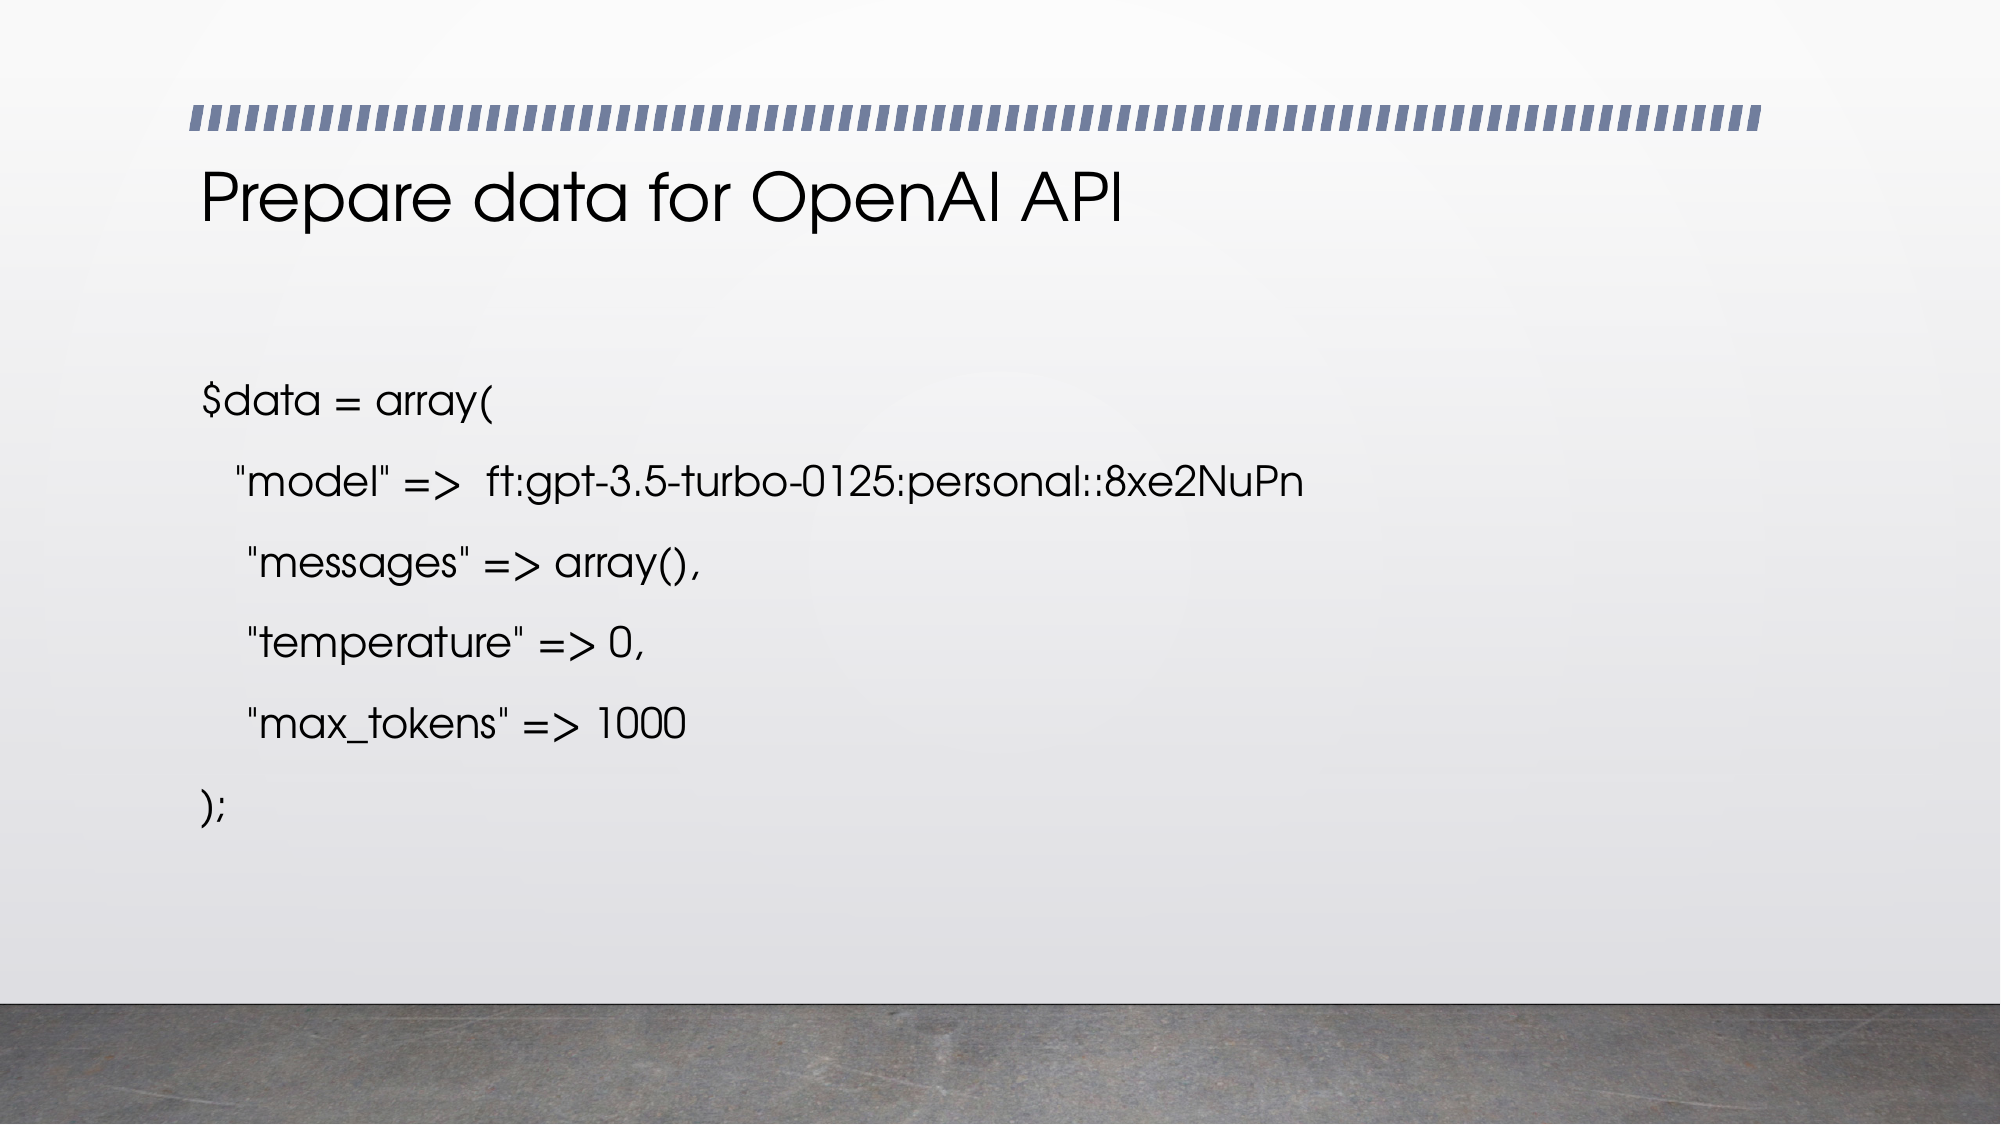

# Prepare data for OpenAI API
$data = array(
   "model" =>  ft:gpt-3.5-turbo-0125:personal::8xe2NuPn
    "messages" => array(),
    "temperature" => 0,
    "max_tokens" => 1000
);